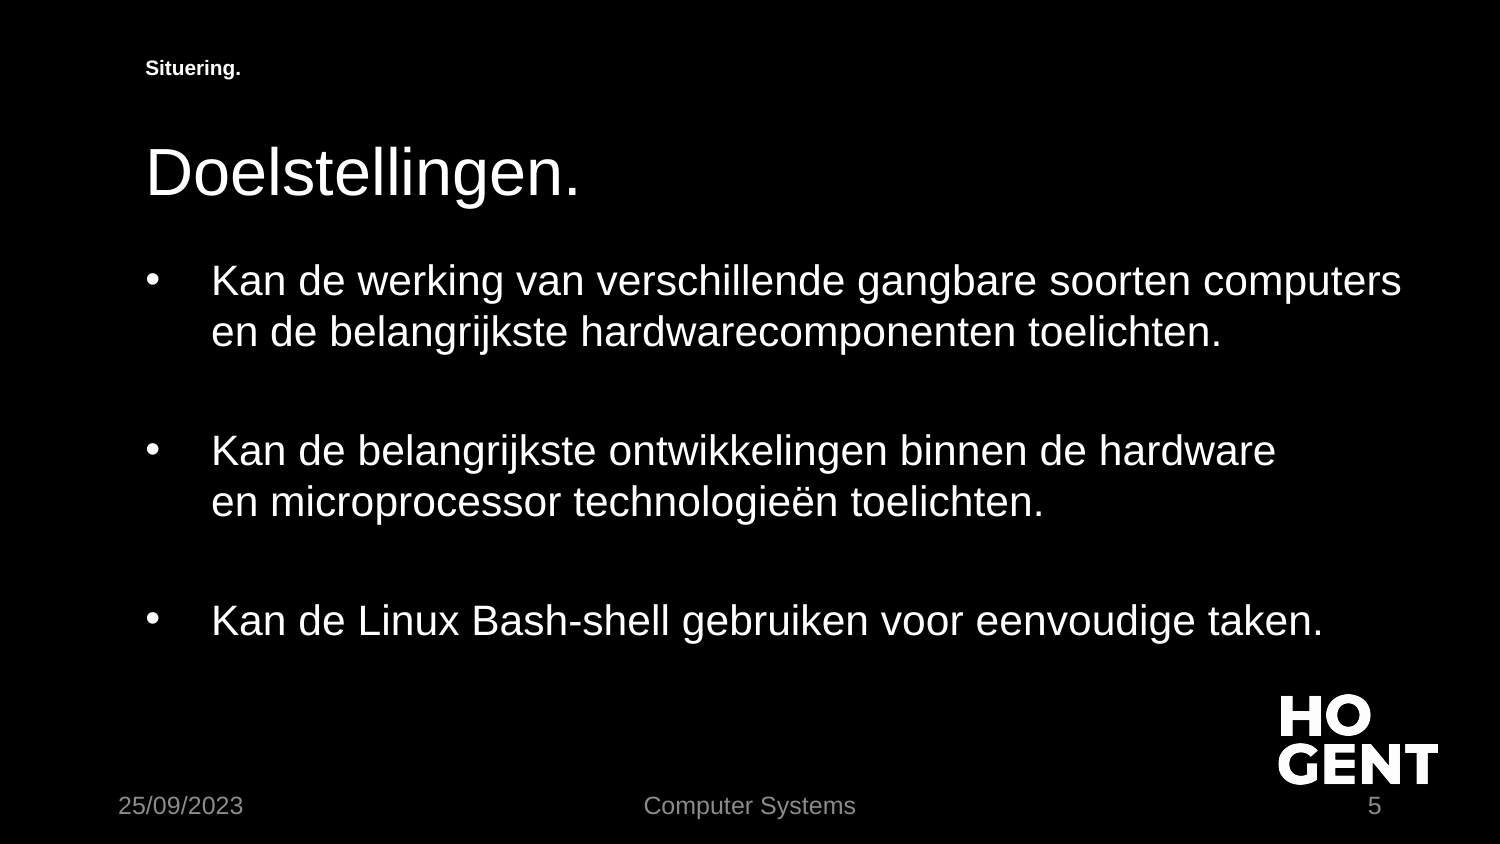

Situering.
# Doelstellingen.
Kan de werking van verschillende gangbare soorten computers​
en de belangrijkste hardwarecomponenten toelichten.​

Kan de belangrijkste ontwikkelingen binnen de hardware en microprocessor technologieën toelichten.​

Kan de Linux Bash-shell gebruiken voor eenvoudige taken.​
25/09/2023
Computer Systems
5